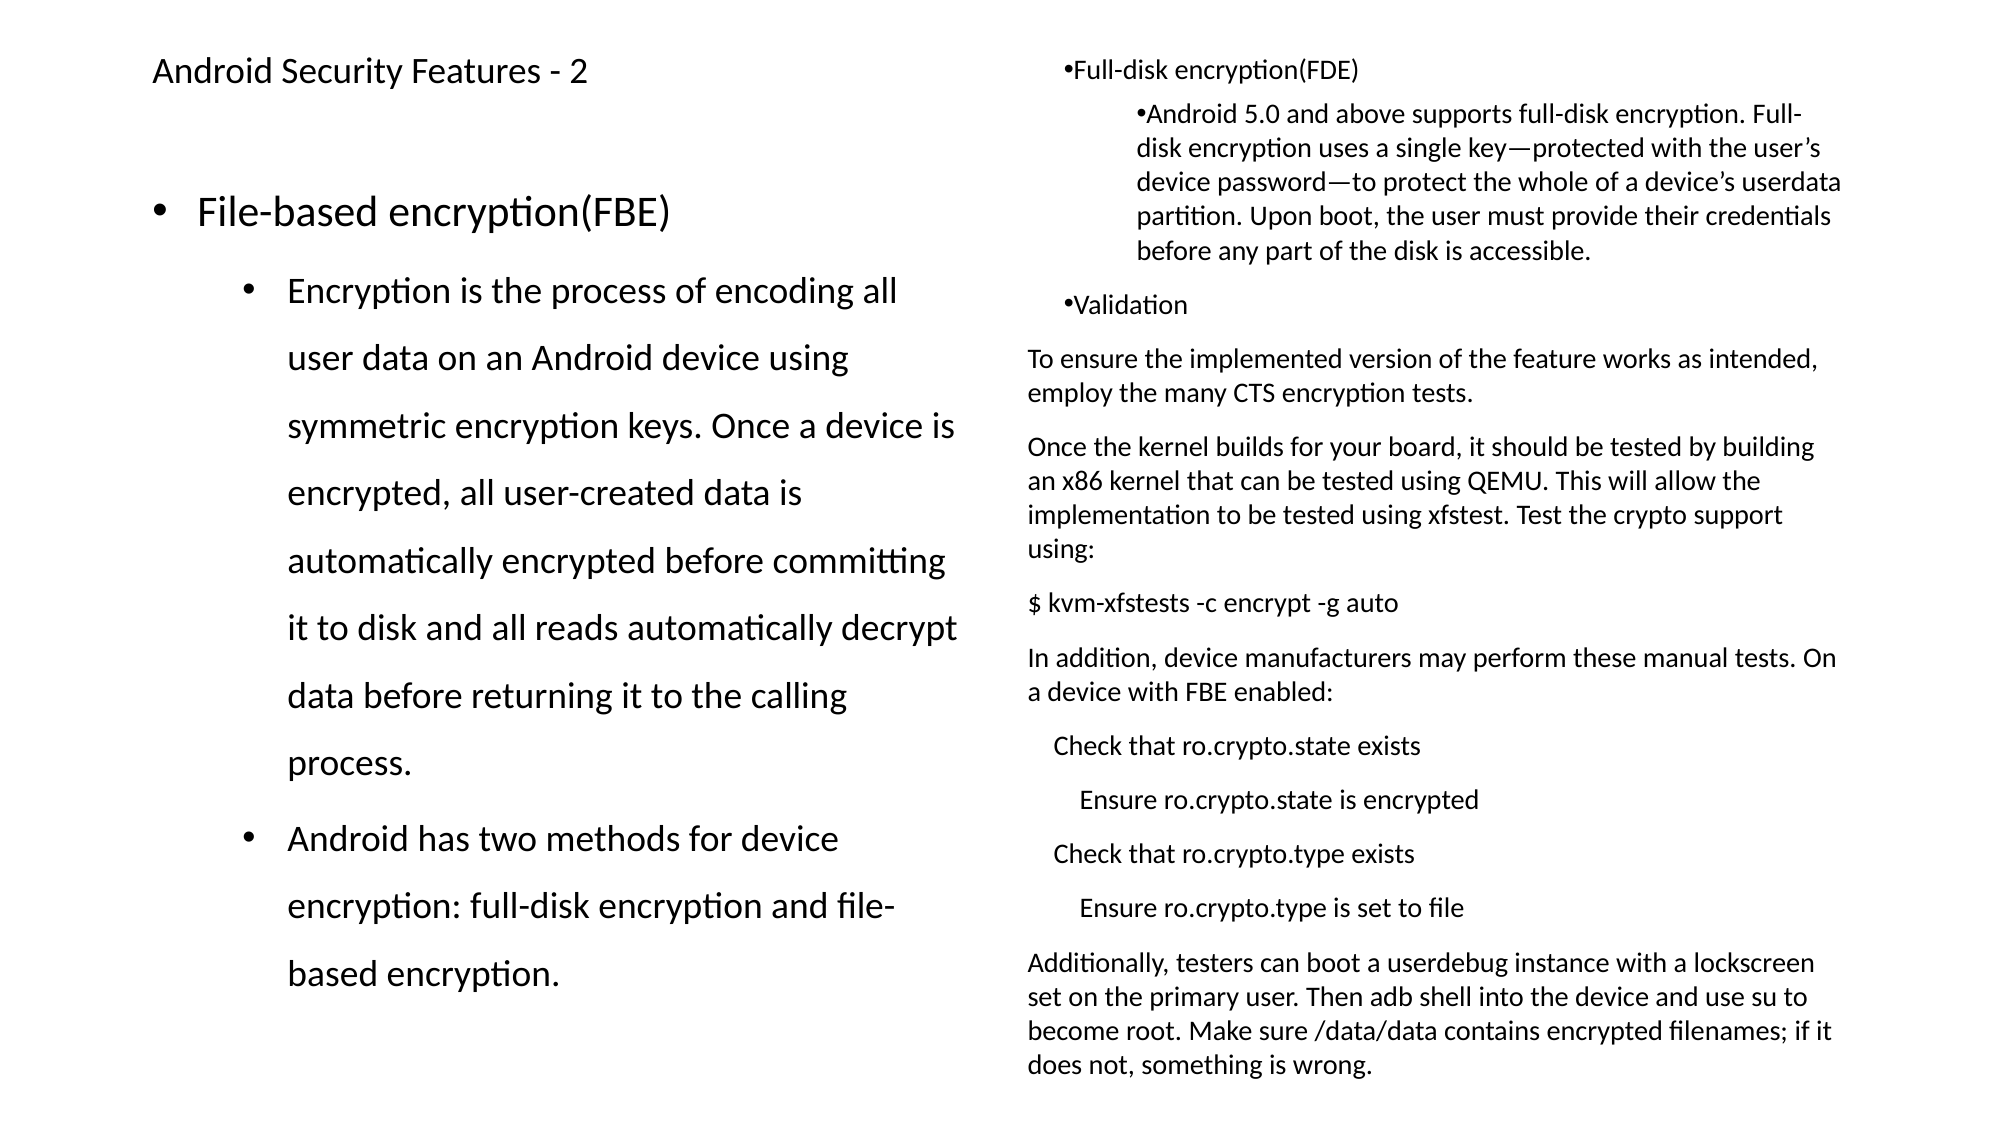

# Android Security Features - 2
Full-disk encryption(FDE)
Android 5.0 and above supports full-disk encryption. Full-disk encryption uses a single key—protected with the user’s device password—to protect the whole of a device’s userdata partition. Upon boot, the user must provide their credentials before any part of the disk is accessible.
Validation
To ensure the implemented version of the feature works as intended, employ the many CTS encryption tests.
Once the kernel builds for your board, it should be tested by building an x86 kernel that can be tested using QEMU. This will allow the implementation to be tested using xfstest. Test the crypto support using:
$ kvm-xfstests -c encrypt -g auto
In addition, device manufacturers may perform these manual tests. On a device with FBE enabled:
    Check that ro.crypto.state exists
        Ensure ro.crypto.state is encrypted
    Check that ro.crypto.type exists
        Ensure ro.crypto.type is set to file
Additionally, testers can boot a userdebug instance with a lockscreen set on the primary user. Then adb shell into the device and use su to become root. Make sure /data/data contains encrypted filenames; if it does not, something is wrong.
File-based encryption(FBE)
Encryption is the process of encoding all user data on an Android device using symmetric encryption keys. Once a device is encrypted, all user-created data is automatically encrypted before committing it to disk and all reads automatically decrypt data before returning it to the calling process.
Android has two methods for device encryption: full-disk encryption and file-based encryption.